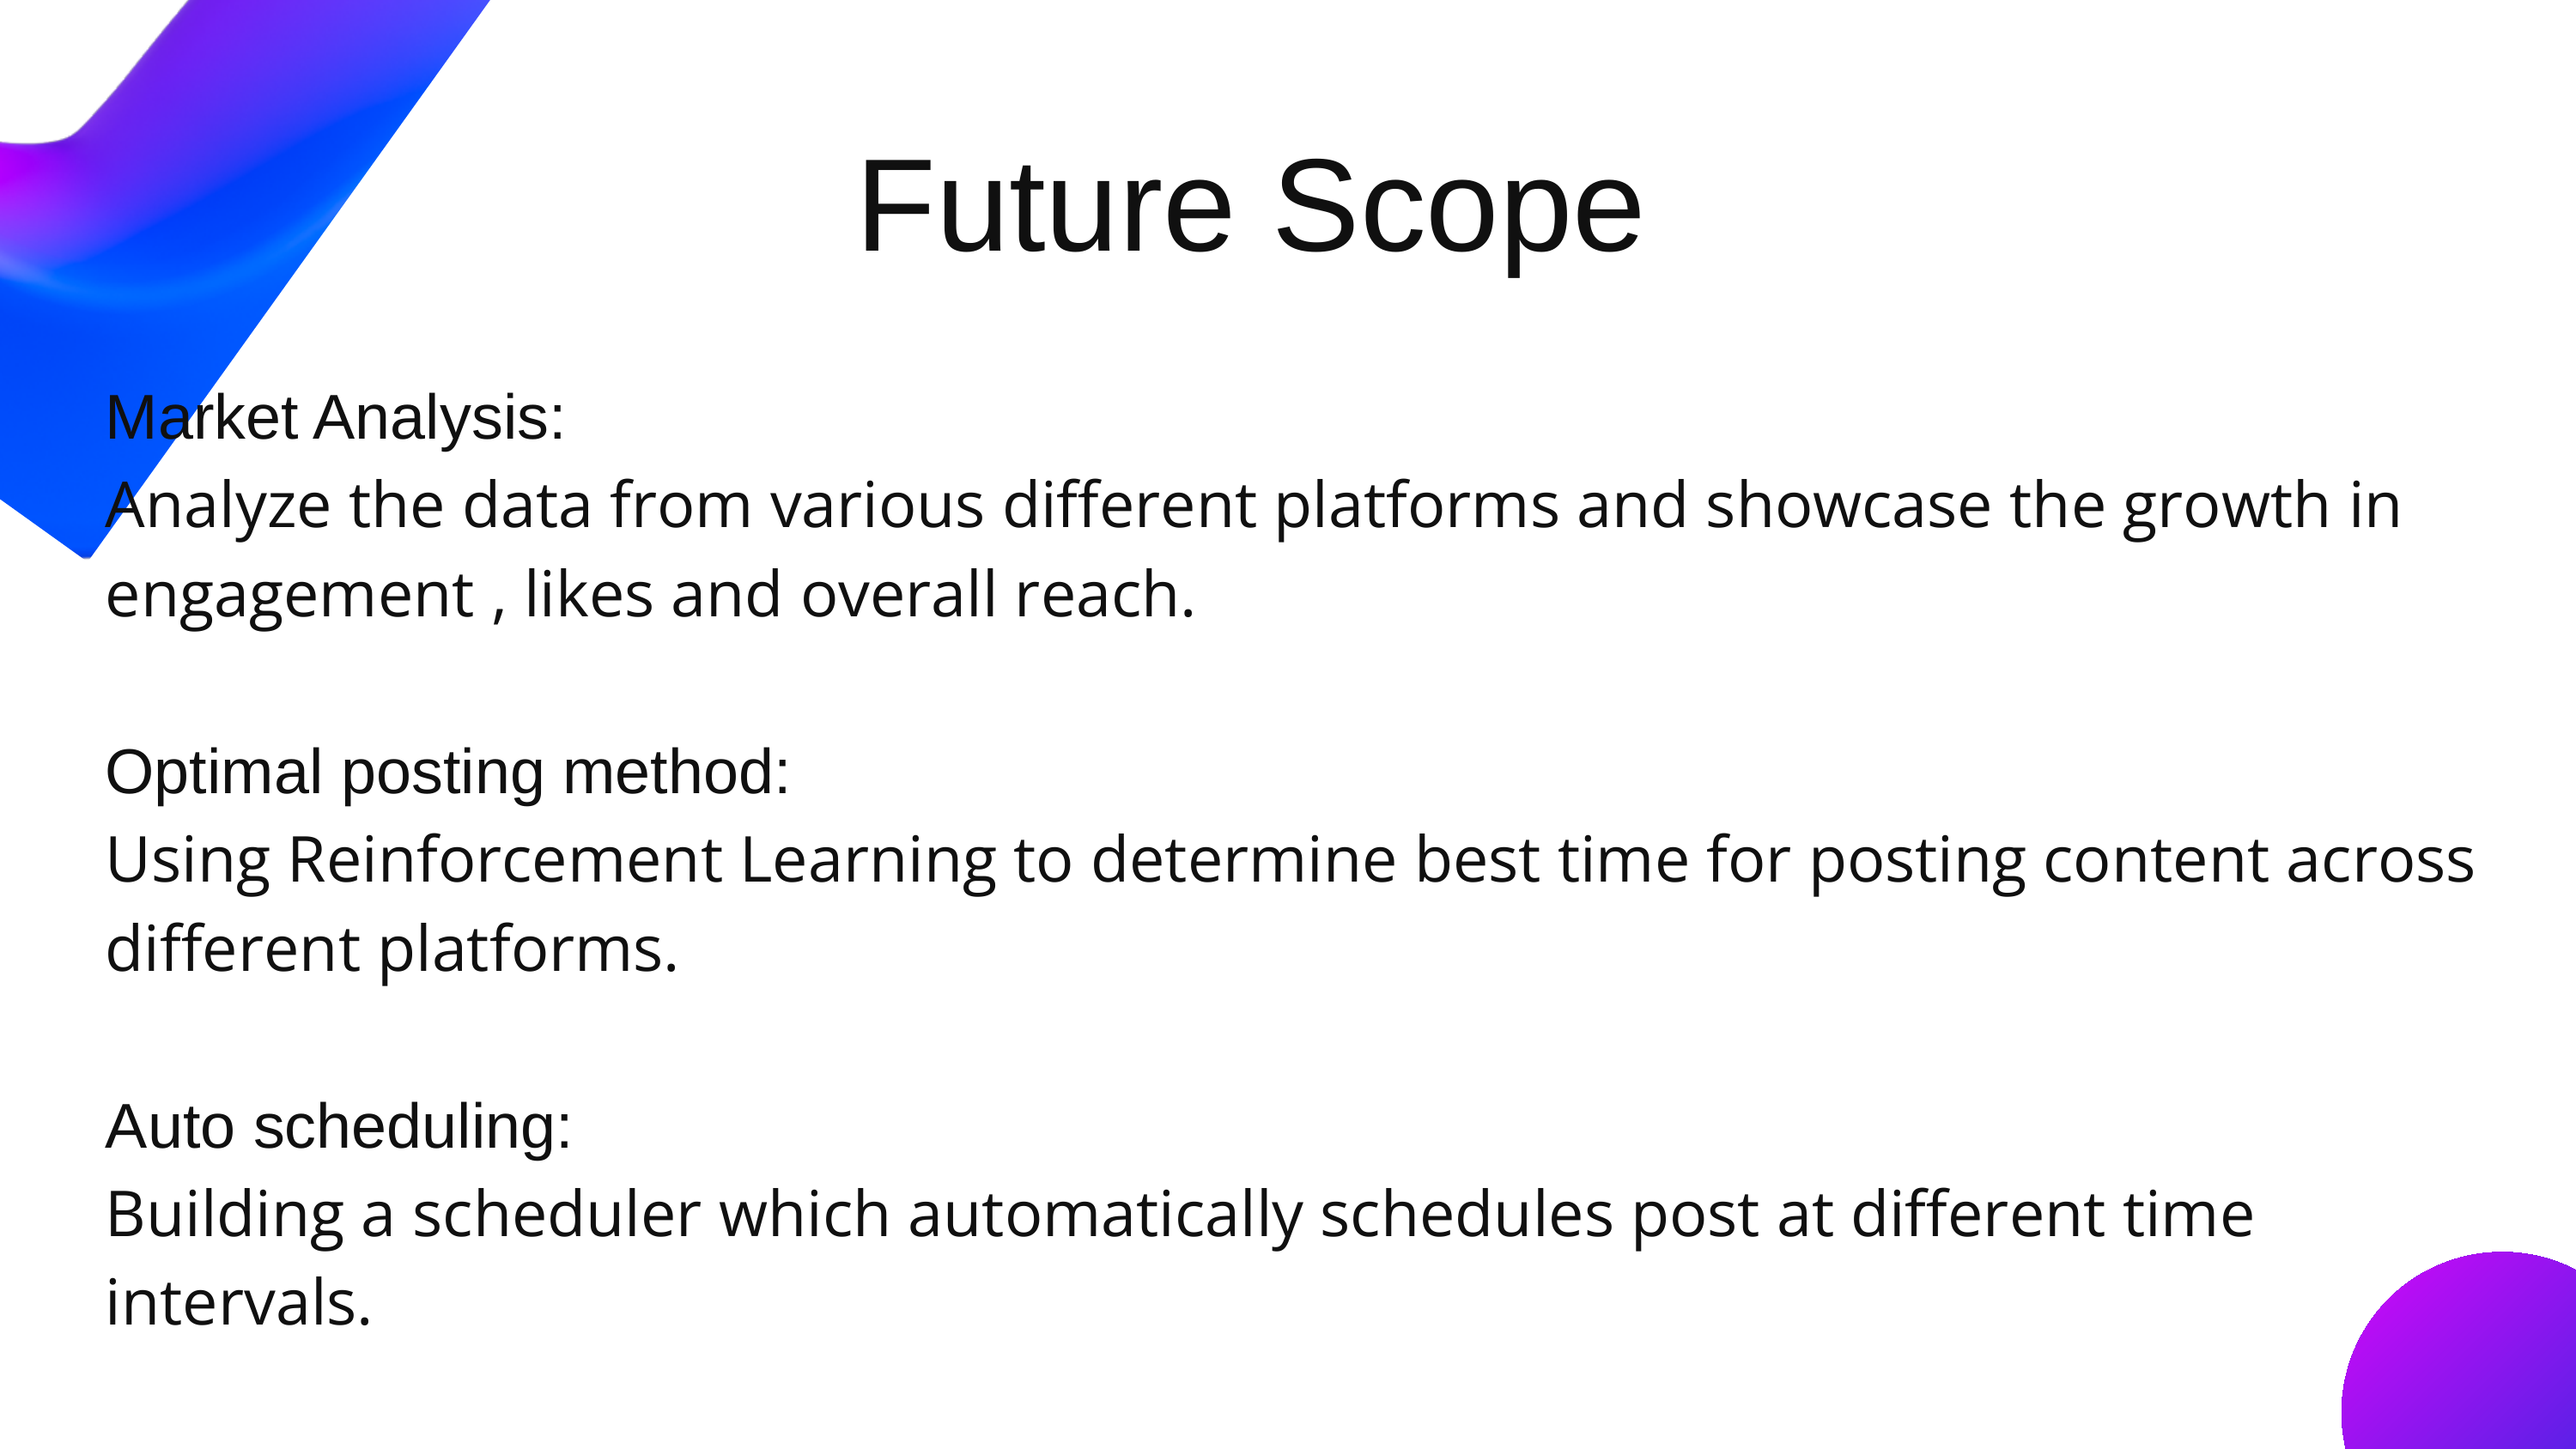

Future Scope
Market Analysis:
Analyze the data from various different platforms and showcase the growth in engagement , likes and overall reach.

Optimal posting method:
Using Reinforcement Learning to determine best time for posting content across different platforms.

Auto scheduling:
Building a scheduler which automatically schedules post at different time intervals.